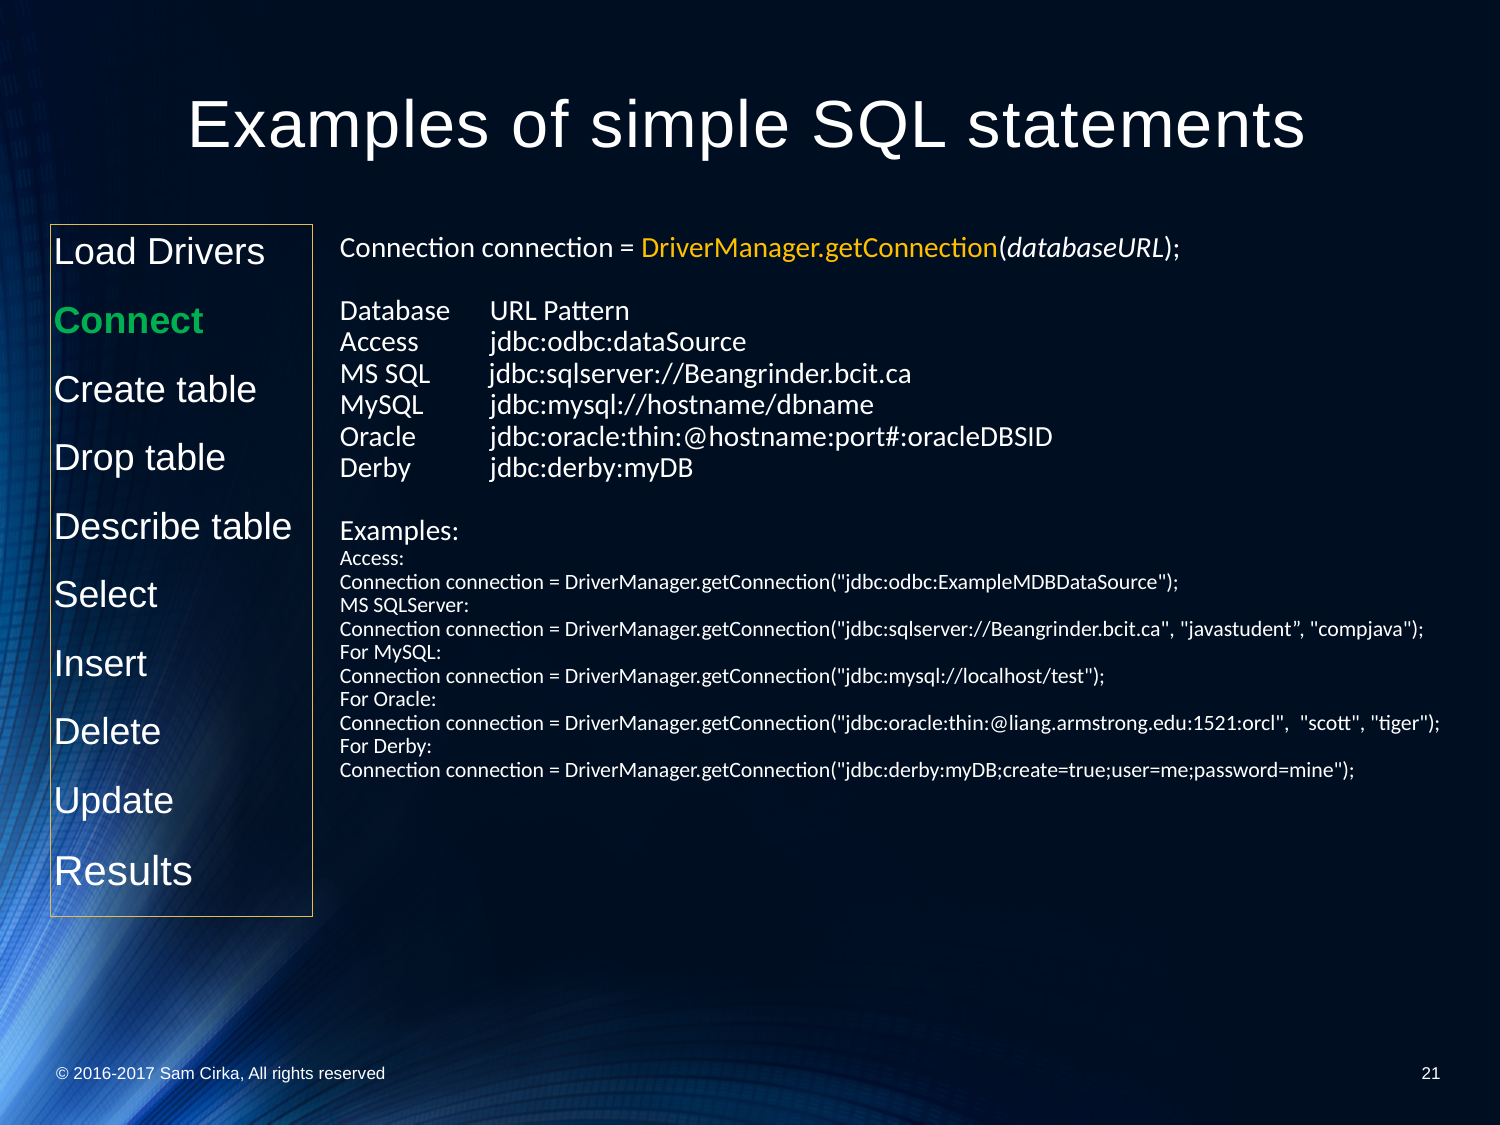

# Examples of simple SQL statements
Load Drivers
Connect
Create table
Drop table
Describe table
Select
Insert
Delete
Update
Results

Connection connection = DriverManager.getConnection(databaseURL);

Database	URL Pattern
Access	jdbc:odbc:dataSource
MS SQL         jdbc:sqlserver://Beangrinder.bcit.ca
MySQL	jdbc:mysql://hostname/dbname
Oracle	jdbc:oracle:thin:@hostname:port#:oracleDBSID
Derby	jdbc:derby:myDB

Examples:
Access:
Connection connection = DriverManager.getConnection("jdbc:odbc:ExampleMDBDataSource");
MS SQLServer:
Connection connection = DriverManager.getConnection("jdbc:sqlserver://Beangrinder.bcit.ca", "javastudent”, "compjava");
For MySQL:
Connection connection = DriverManager.getConnection("jdbc:mysql://localhost/test");
For Oracle:
Connection connection = DriverManager.getConnection("jdbc:oracle:thin:@liang.armstrong.edu:1521:orcl",  "scott", "tiger");
For Derby:
Connection connection = DriverManager.getConnection("jdbc:derby:myDB;create=true;user=me;password=mine");
© 2016-2017 Sam Cirka, All rights reserved
21